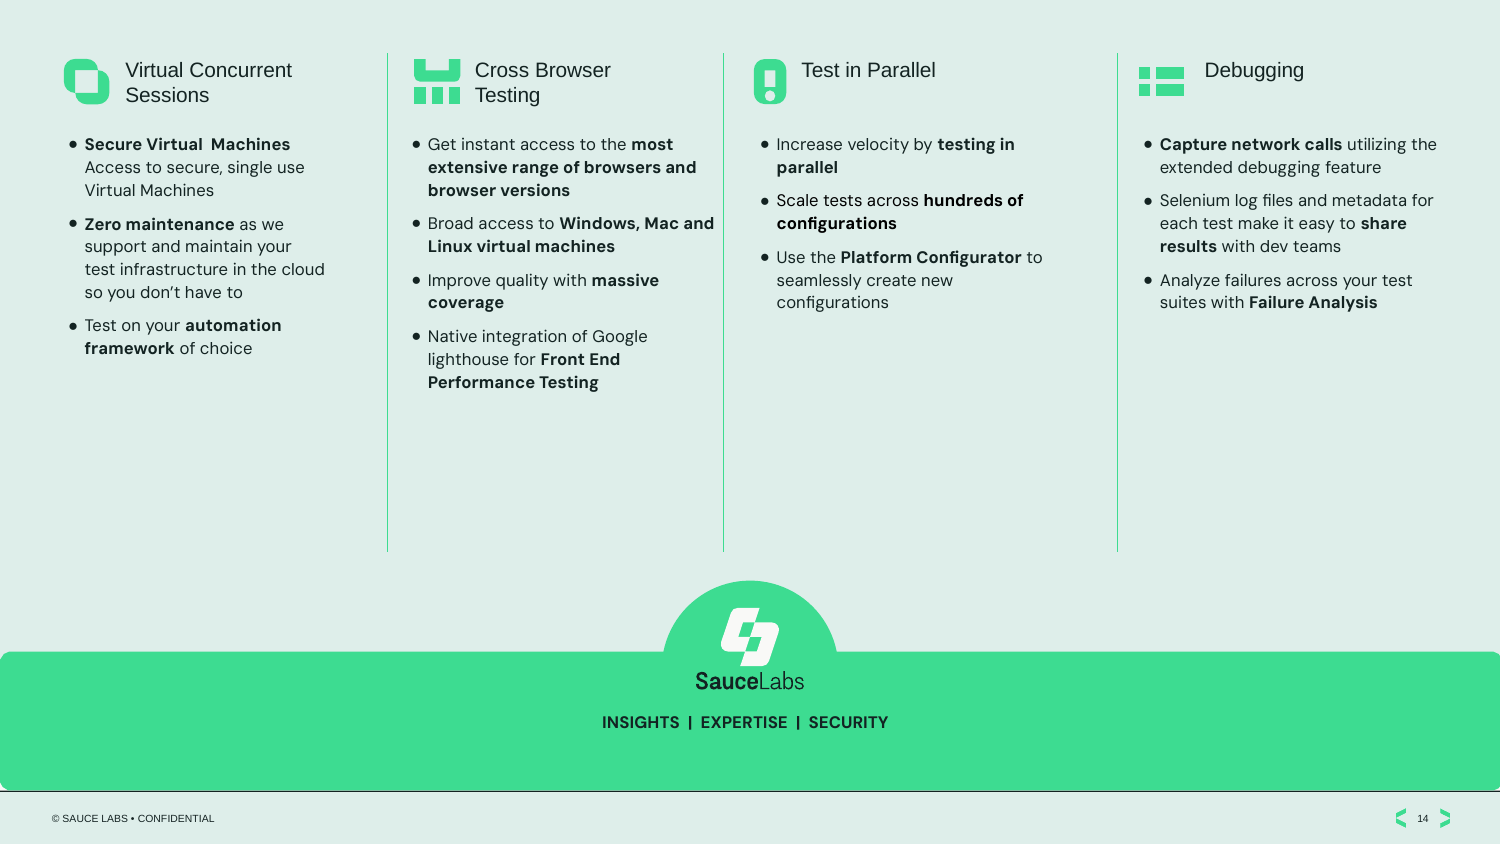

Virtual Concurrent Sessions

Secure Virtual  Machines Access to secure, single use Virtual Machines
Zero maintenance as we support and maintain your test infrastructure in the cloud so you don’t have to
Test on your automation framework of choice
Cross Browser
Testing

Get instant access to the most extensive range of browsers and browser versions
Broad access to Windows, Mac and Linux virtual machines
Improve quality with massive coverage
Native integration of Google lighthouse for Front End Performance Testing

Test in Parallel

Increase velocity by testing in parallel
Scale tests across hundreds of configurations
Use the Platform Configurator to seamlessly create new configurations

Debugging

Capture network calls utilizing the extended debugging feature
Selenium log files and metadata for each test make it easy to share results with dev teams
Analyze failures across your test suites with Failure Analysis

INSIGHTS  |  EXPERTISE  |  SECURITY
14